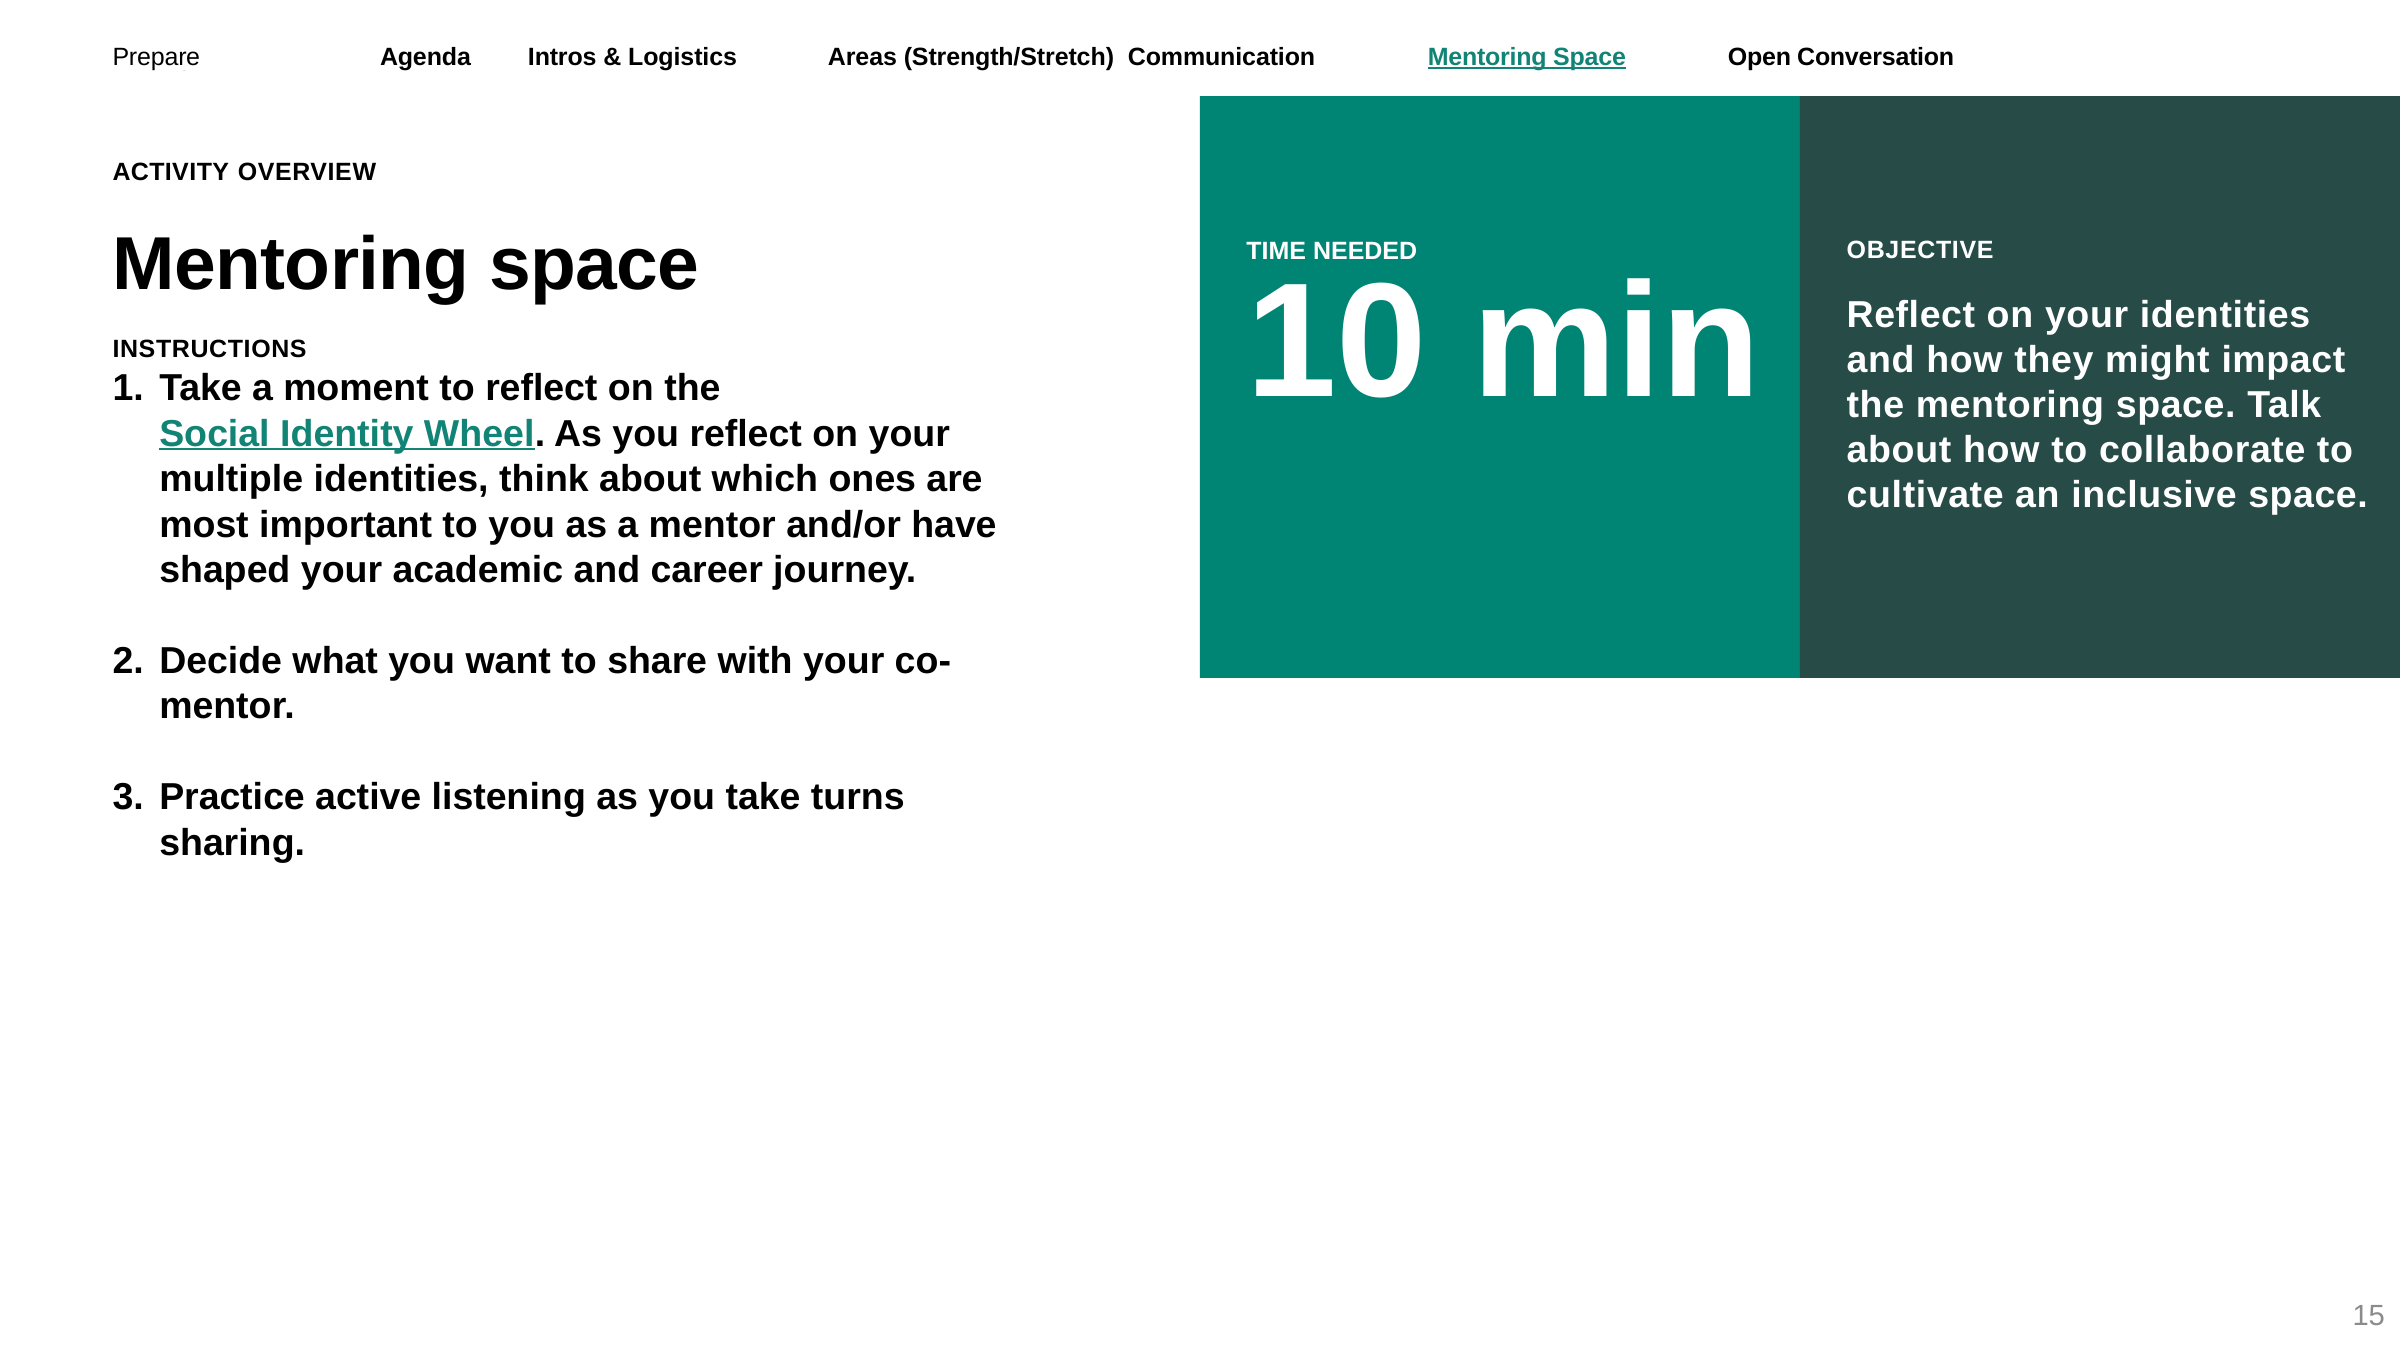

Prepare
Agenda	Intros & Logistics	Areas (Strength/Stretch)	Communication	Mentoring Space	Open Conversation

OBJECTIVE
Reflect on your identities
and how they might impact the mentoring space. Talk about how to collaborate to cultivate an inclusive space.
ACTIVITY OVERVIEW
Mentoring space
INSTRUCTIONS
Take a moment to reflect on the Social Identity Wheel. As you reflect on your multiple identities, think about which ones are most important to you as a mentor and/or have shaped your academic and career journey.

Decide what you want to share with your co-mentor.

Practice active listening as you take turns sharing.
10 min
TIME NEEDED
15